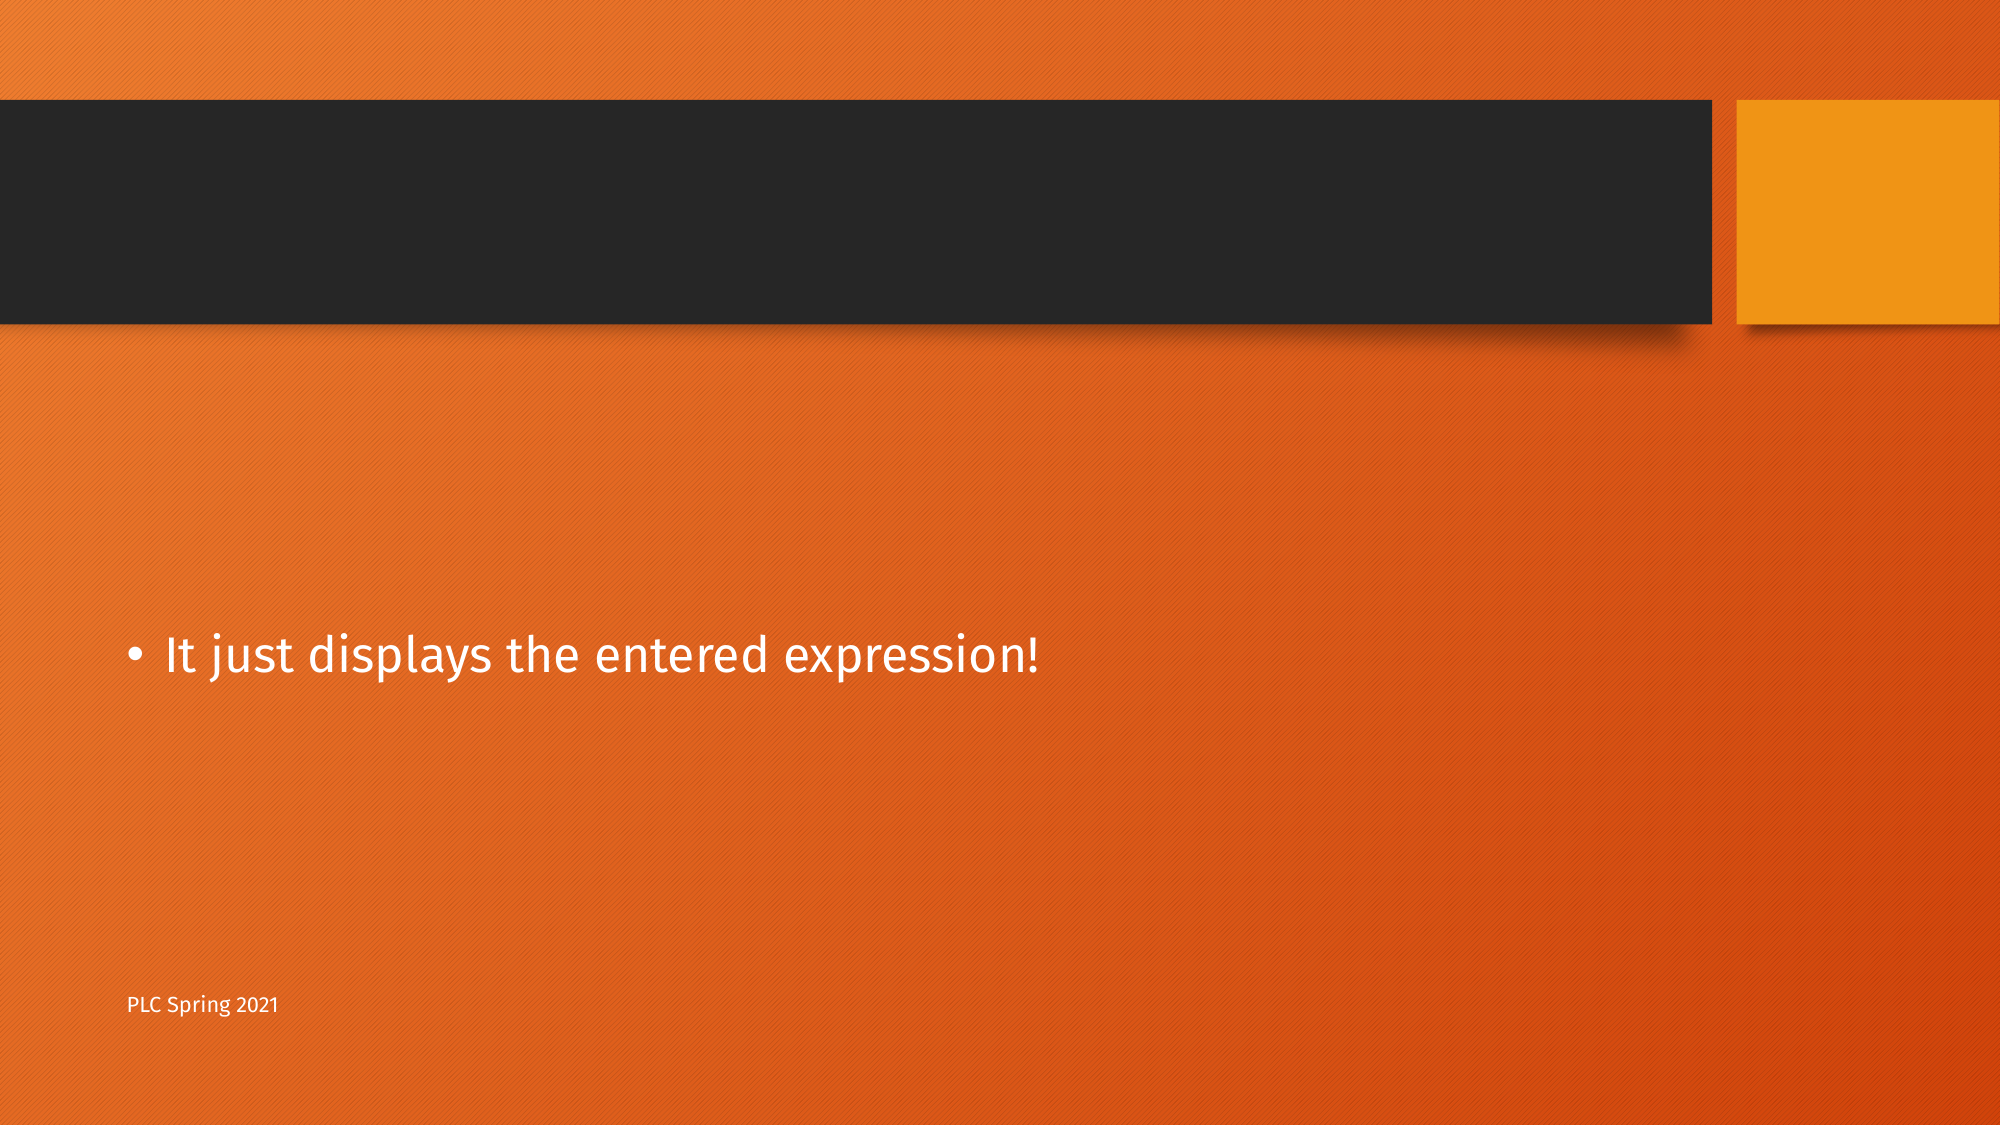

It just displays the entered expression!
PLC Spring 2021